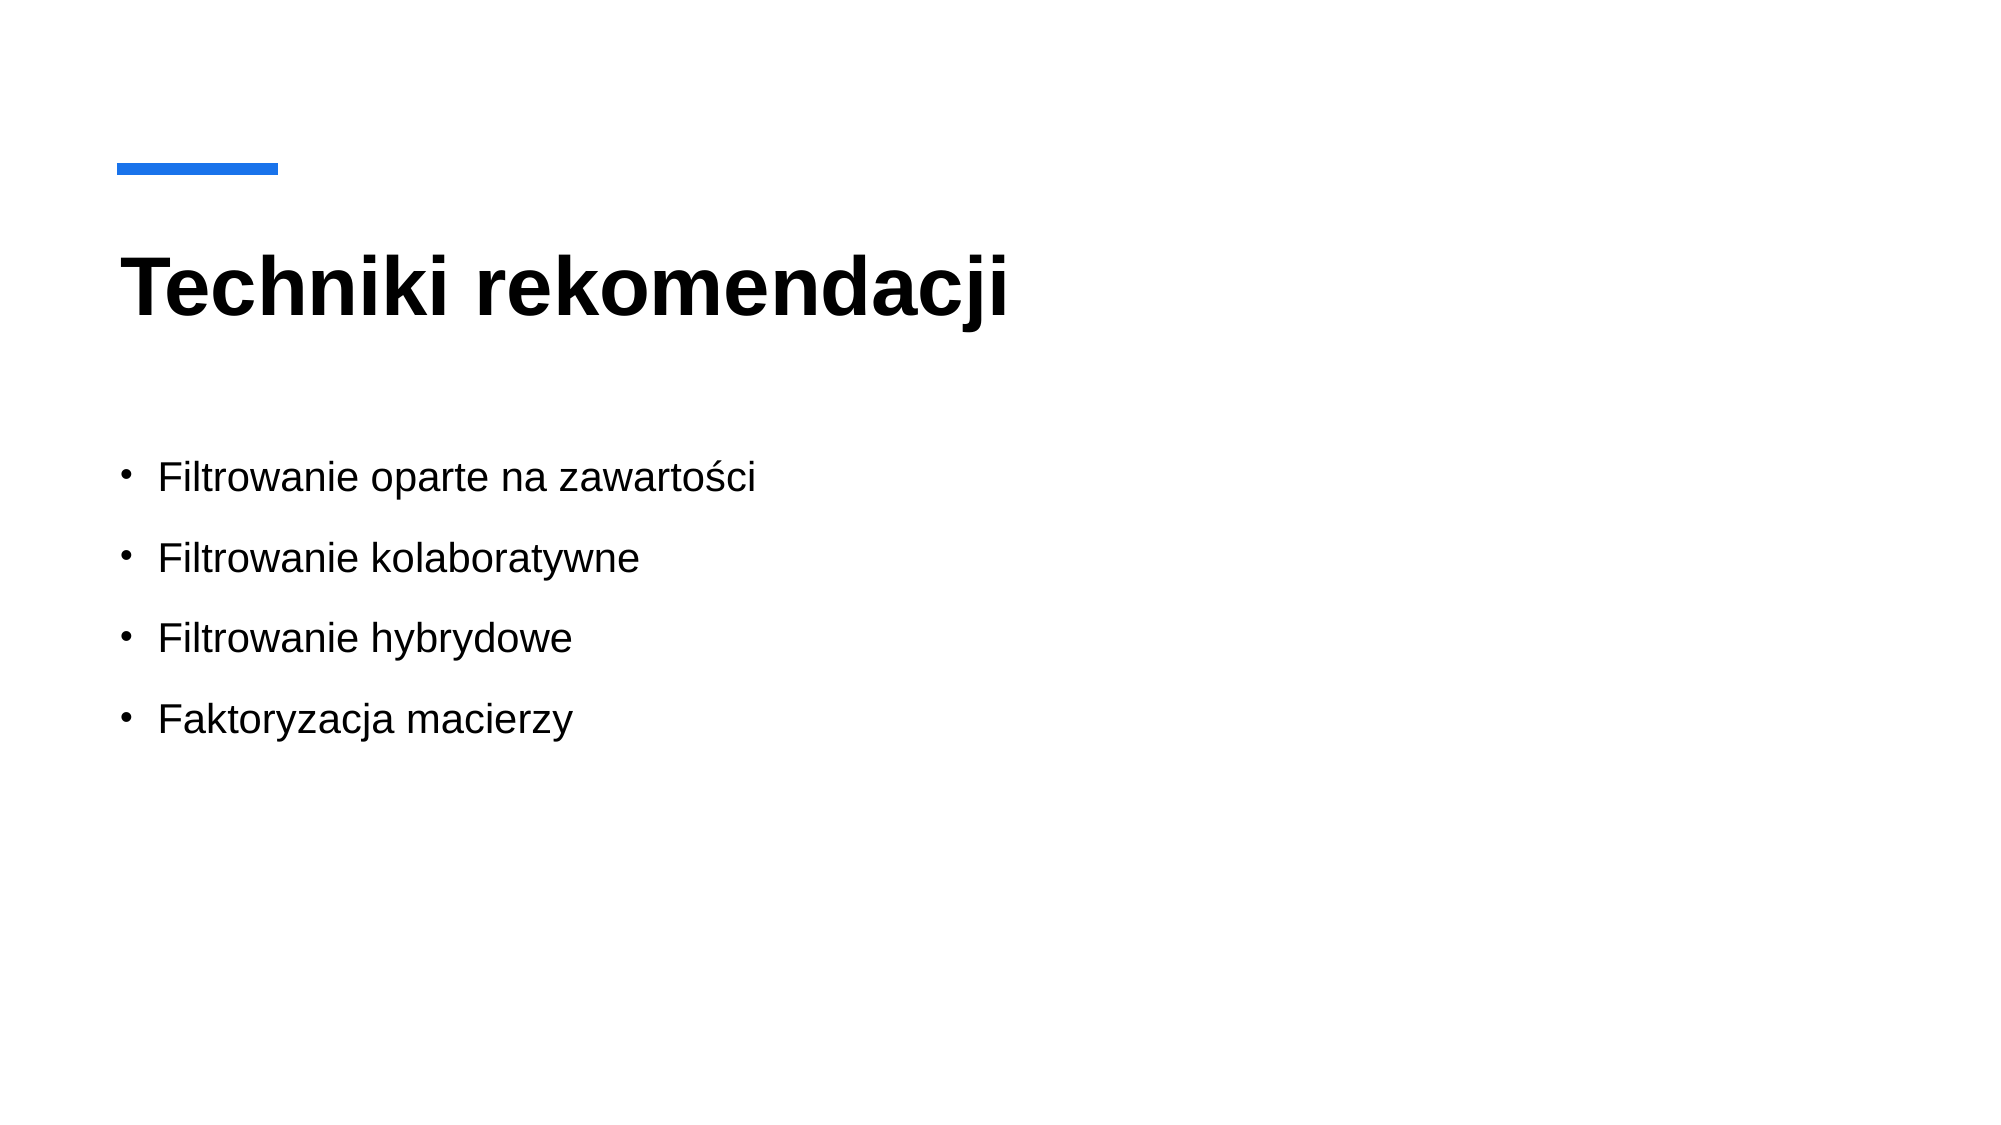

# Techniki rekomendacji
Filtrowanie oparte na zawartości
Filtrowanie kolaboratywne
Filtrowanie hybrydowe
Faktoryzacja macierzy